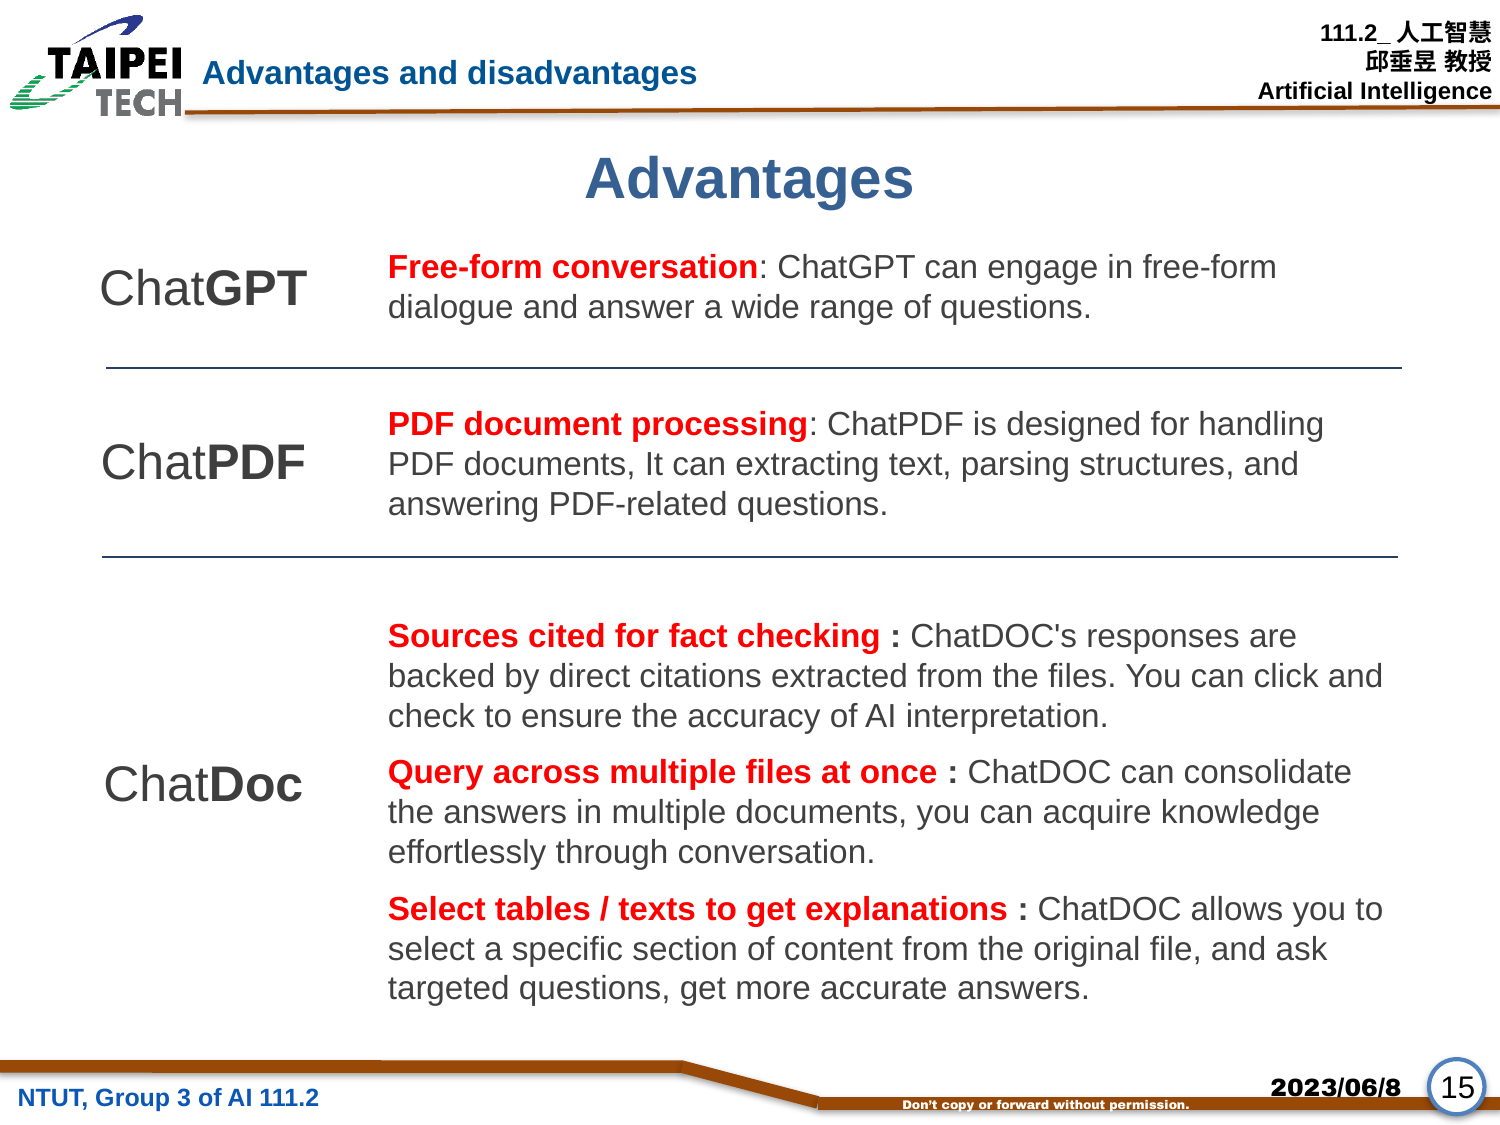

Advantages and disadvantages
Advantages
Free-form conversation: ChatGPT can engage in free-form dialogue and answer a wide range of questions.
ChatGPT
PDF document processing: ChatPDF is designed for handling PDF documents, It can extracting text, parsing structures, and answering PDF-related questions.
ChatPDF
Sources cited for fact checking : ChatDOC's responses are backed by direct citations extracted from the files. You can click and check to ensure the accuracy of AI interpretation.
Query across multiple files at once : ChatDOC can consolidate the answers in multiple documents, you can acquire knowledge effortlessly through conversation.
ChatDoc
Select tables / texts to get explanations : ChatDOC allows you to select a specific section of content from the original file, and ask targeted questions, get more accurate answers.
15